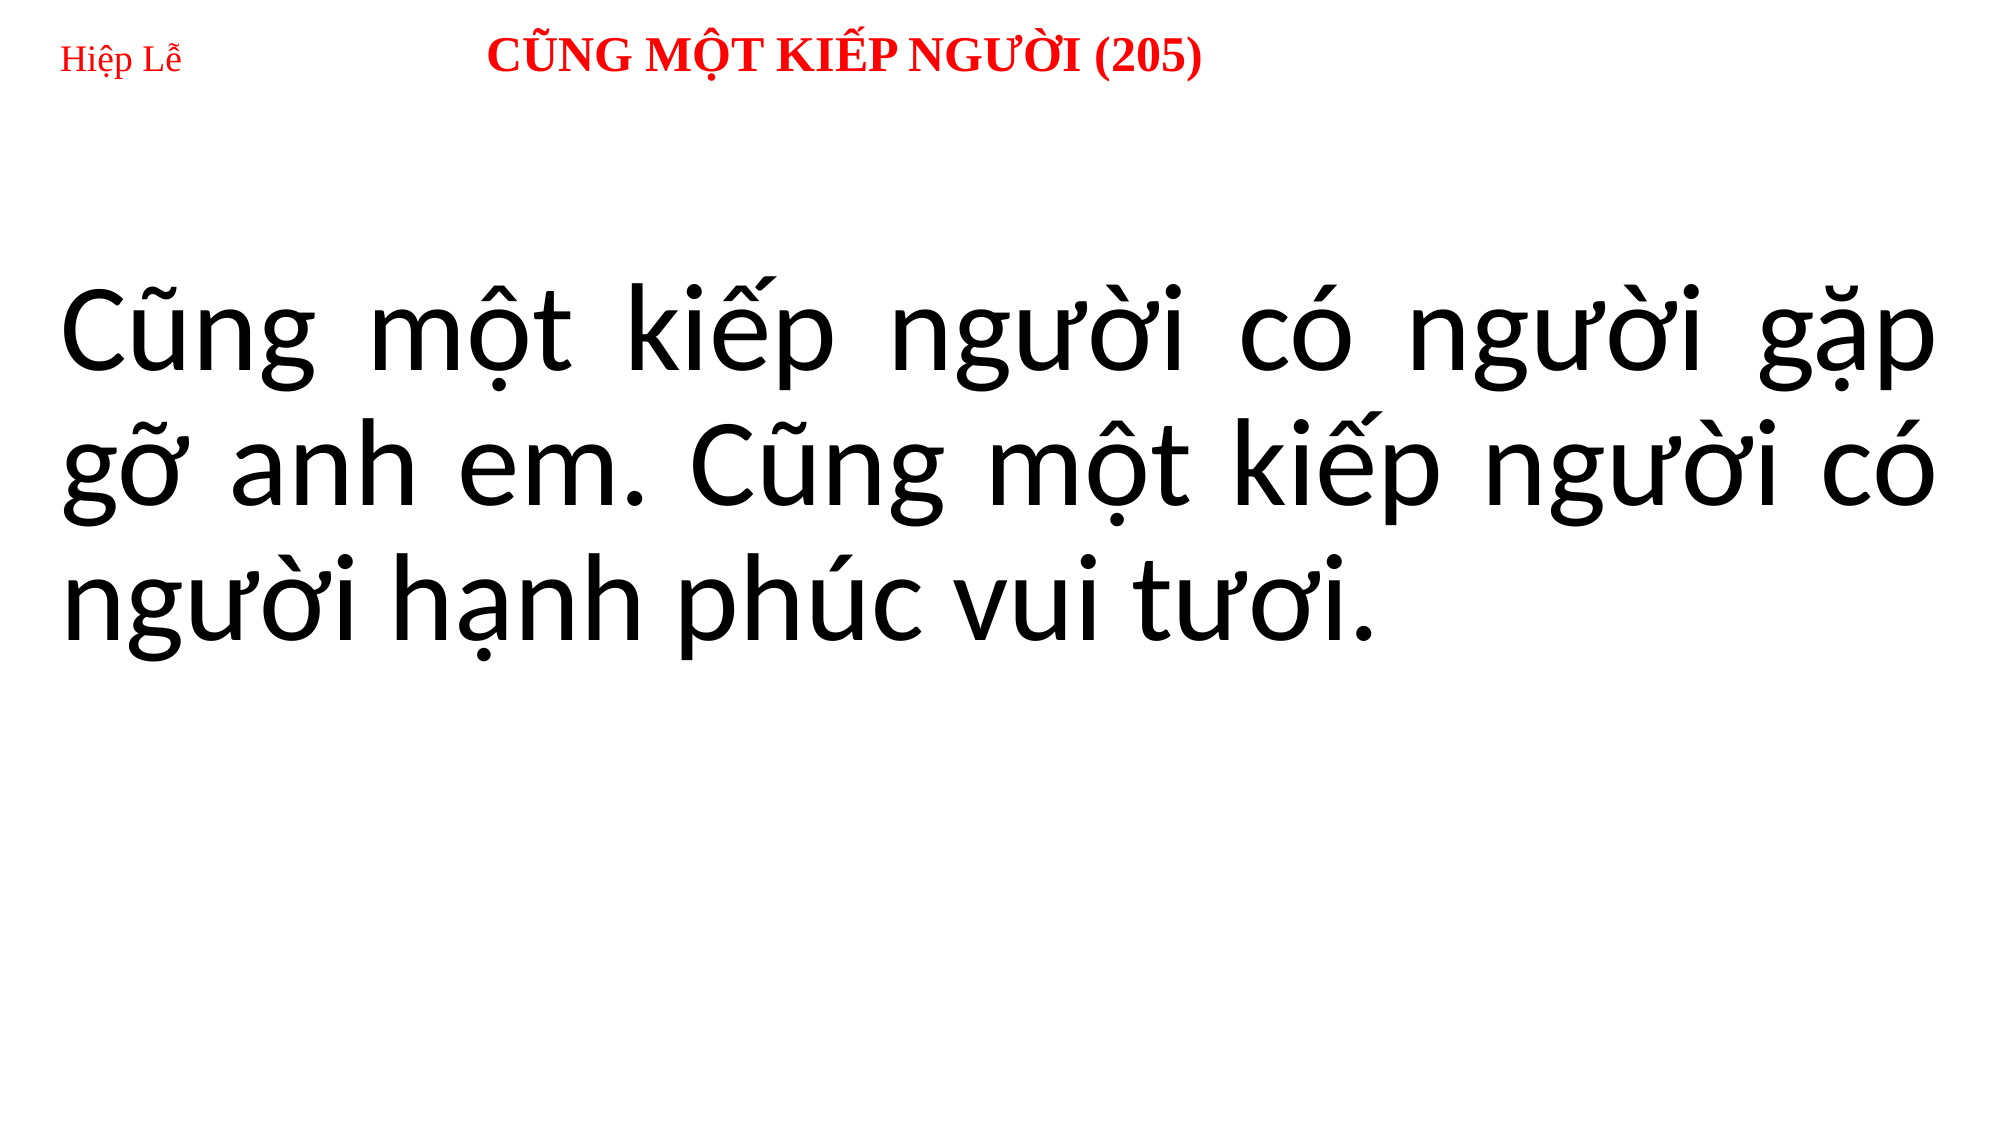

# Hiệp Lễ                                CŨNG MỘT KIẾP NGƯỜI (205)
Cũng một kiếp người có người gặp gỡ anh em. Cũng một kiếp người có người hạnh phúc vui tươi.